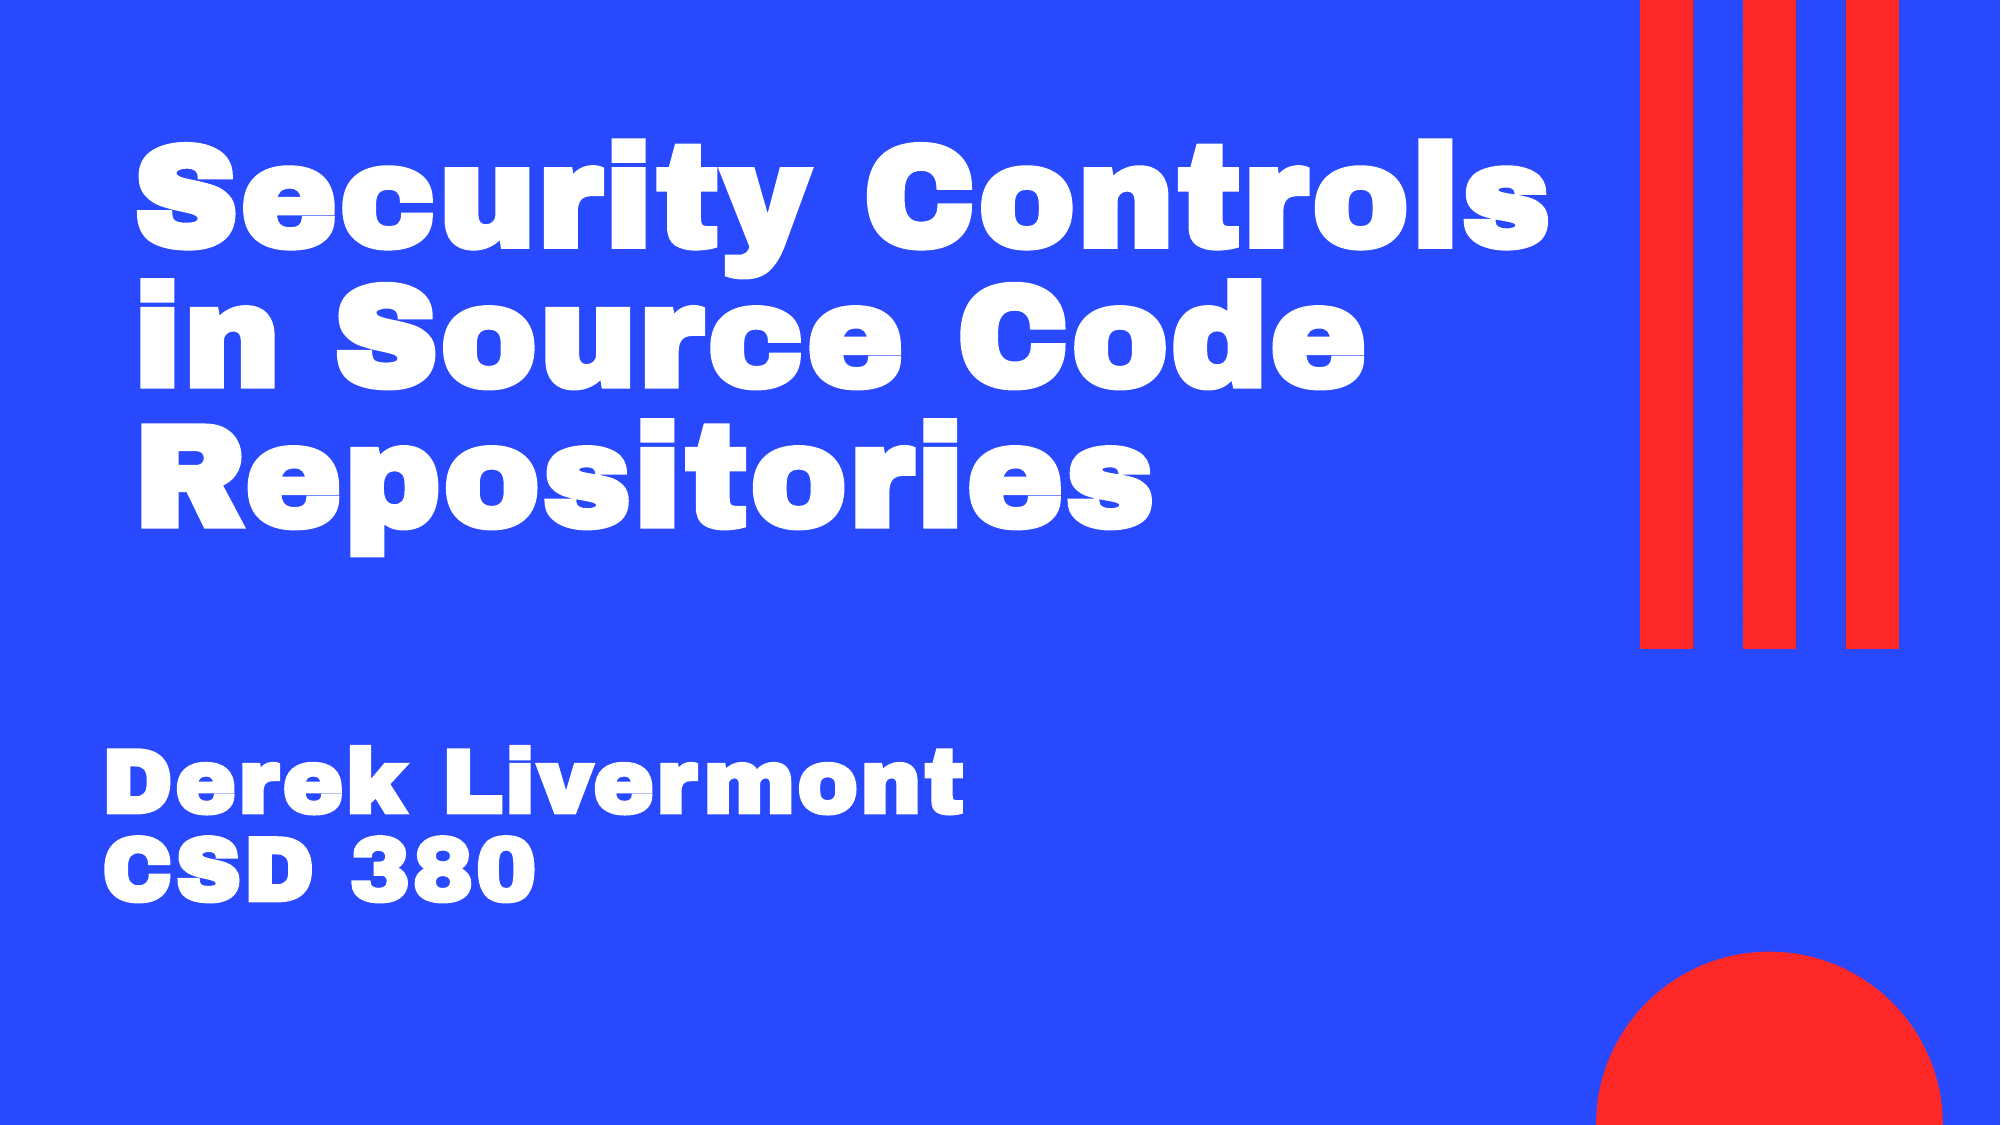

# Security Controls in Source Code Repositories
Derek Livermont
CSD 380